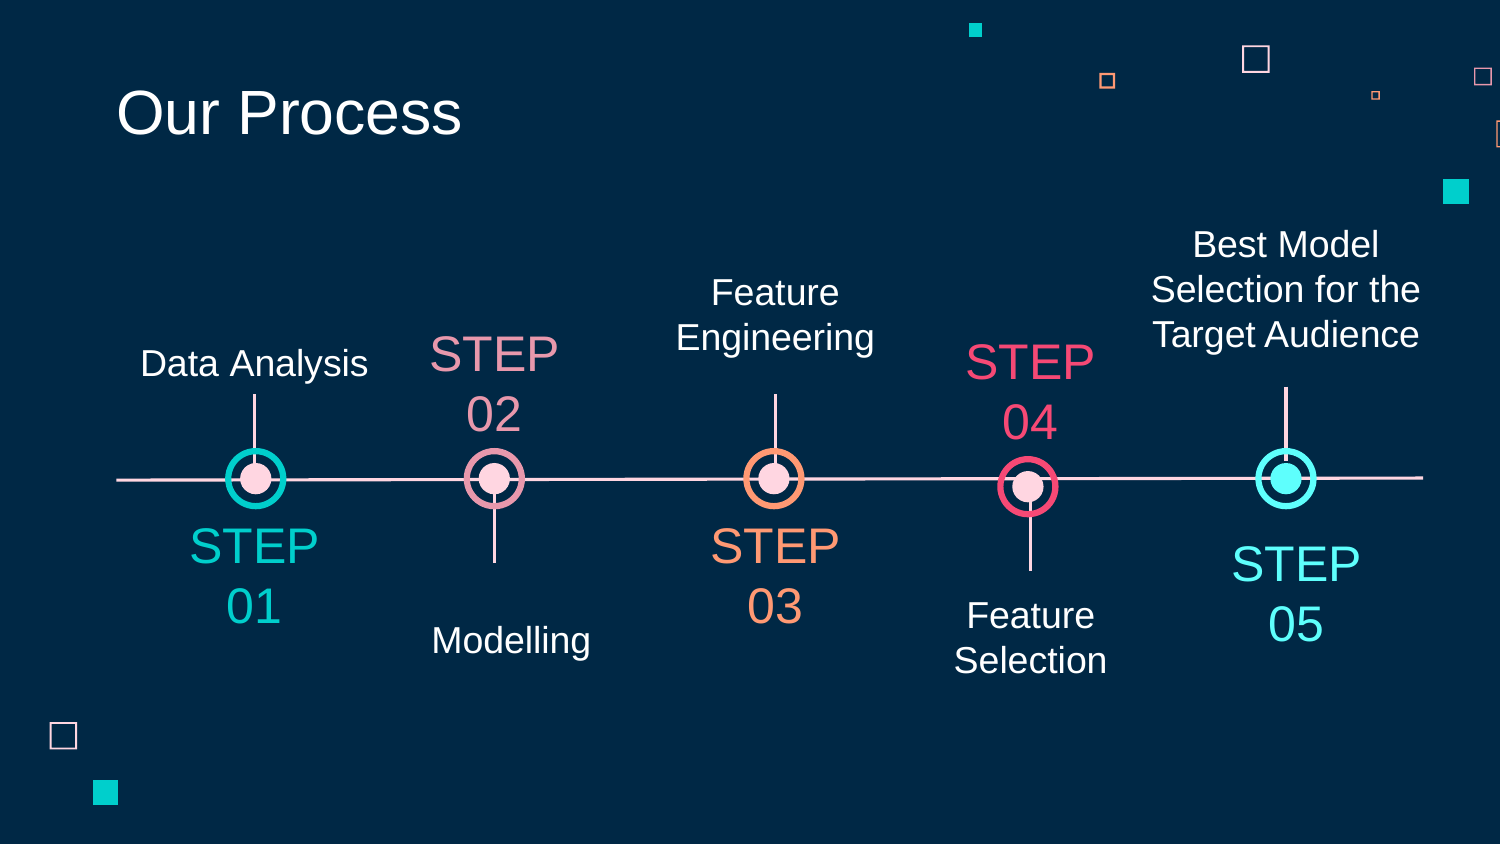

# Our Process
Best Model Selection for the Target Audience
Feature Engineering
Data Analysis
STEP 02
STEP 04

STEP 01
STEP 03
STEP 05
Modelling
Feature Selection